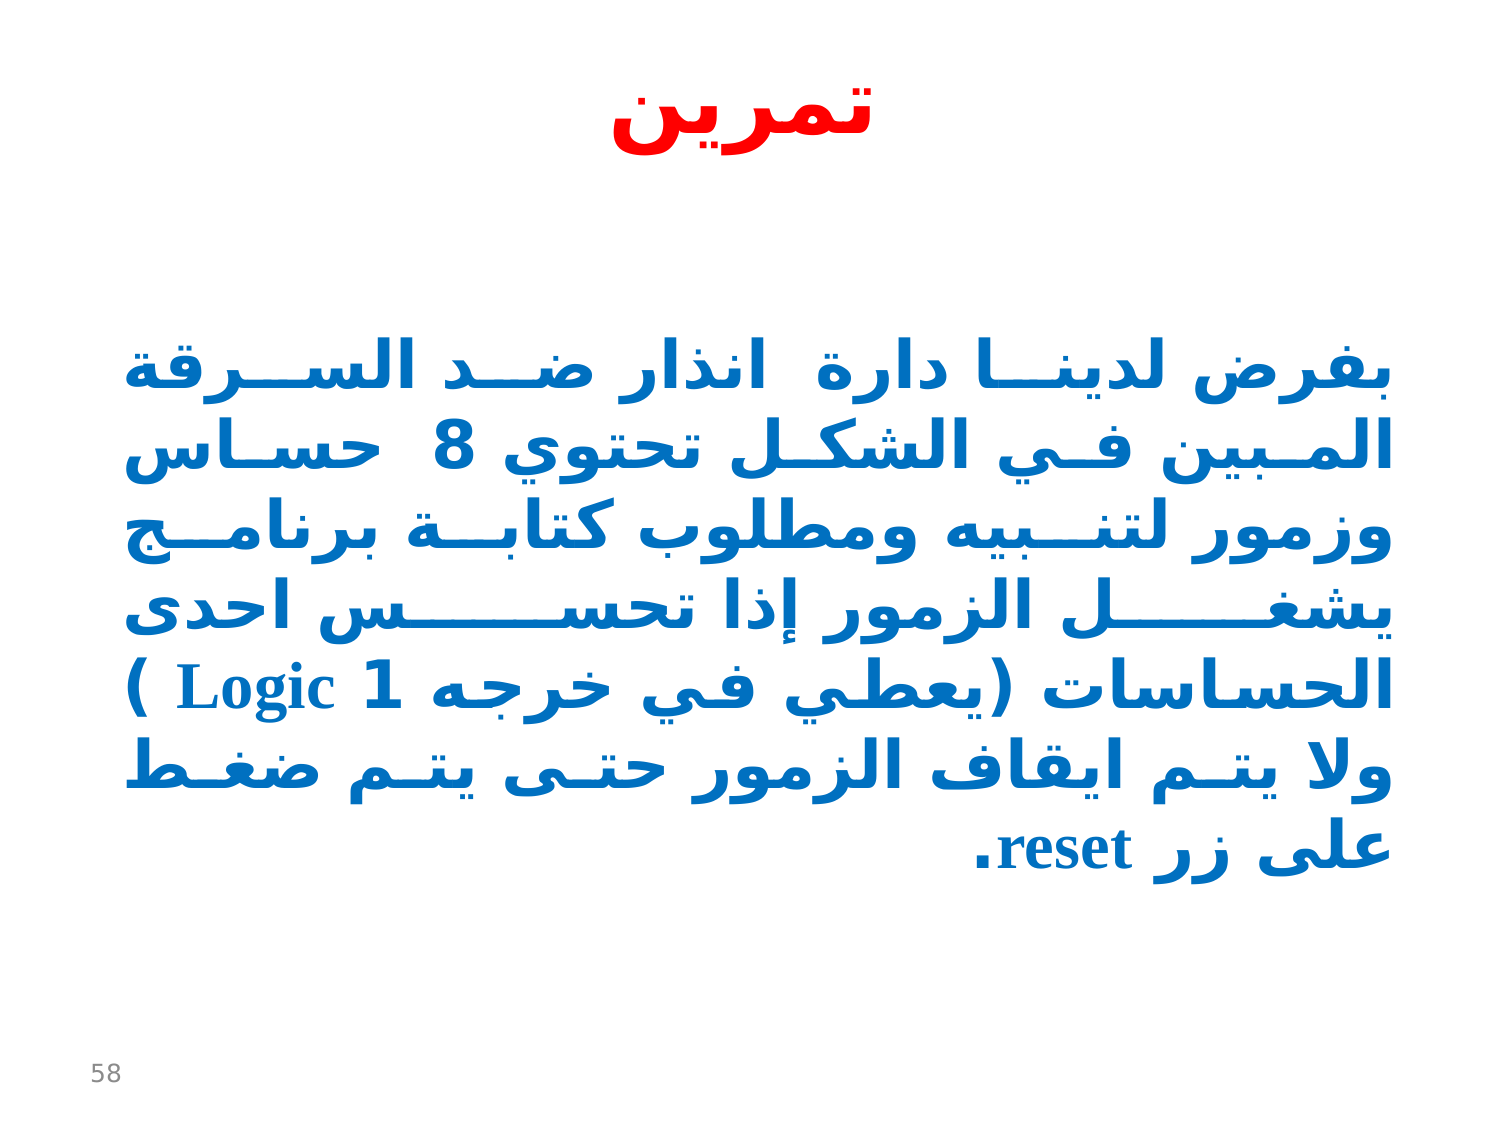

تمرين
بفرض لدينا دارة  انذار ضد السرقة المبين في الشكل تحتوي 8  حساس وزمور لتنبيه ومطلوب كتابة برنامج يشغل الزمور إذا تحسس احدى الحساسات (يعطي في خرجه 1 Logic ) ولا يتم ايقاف الزمور حتى يتم ضغط على زر reset.
58